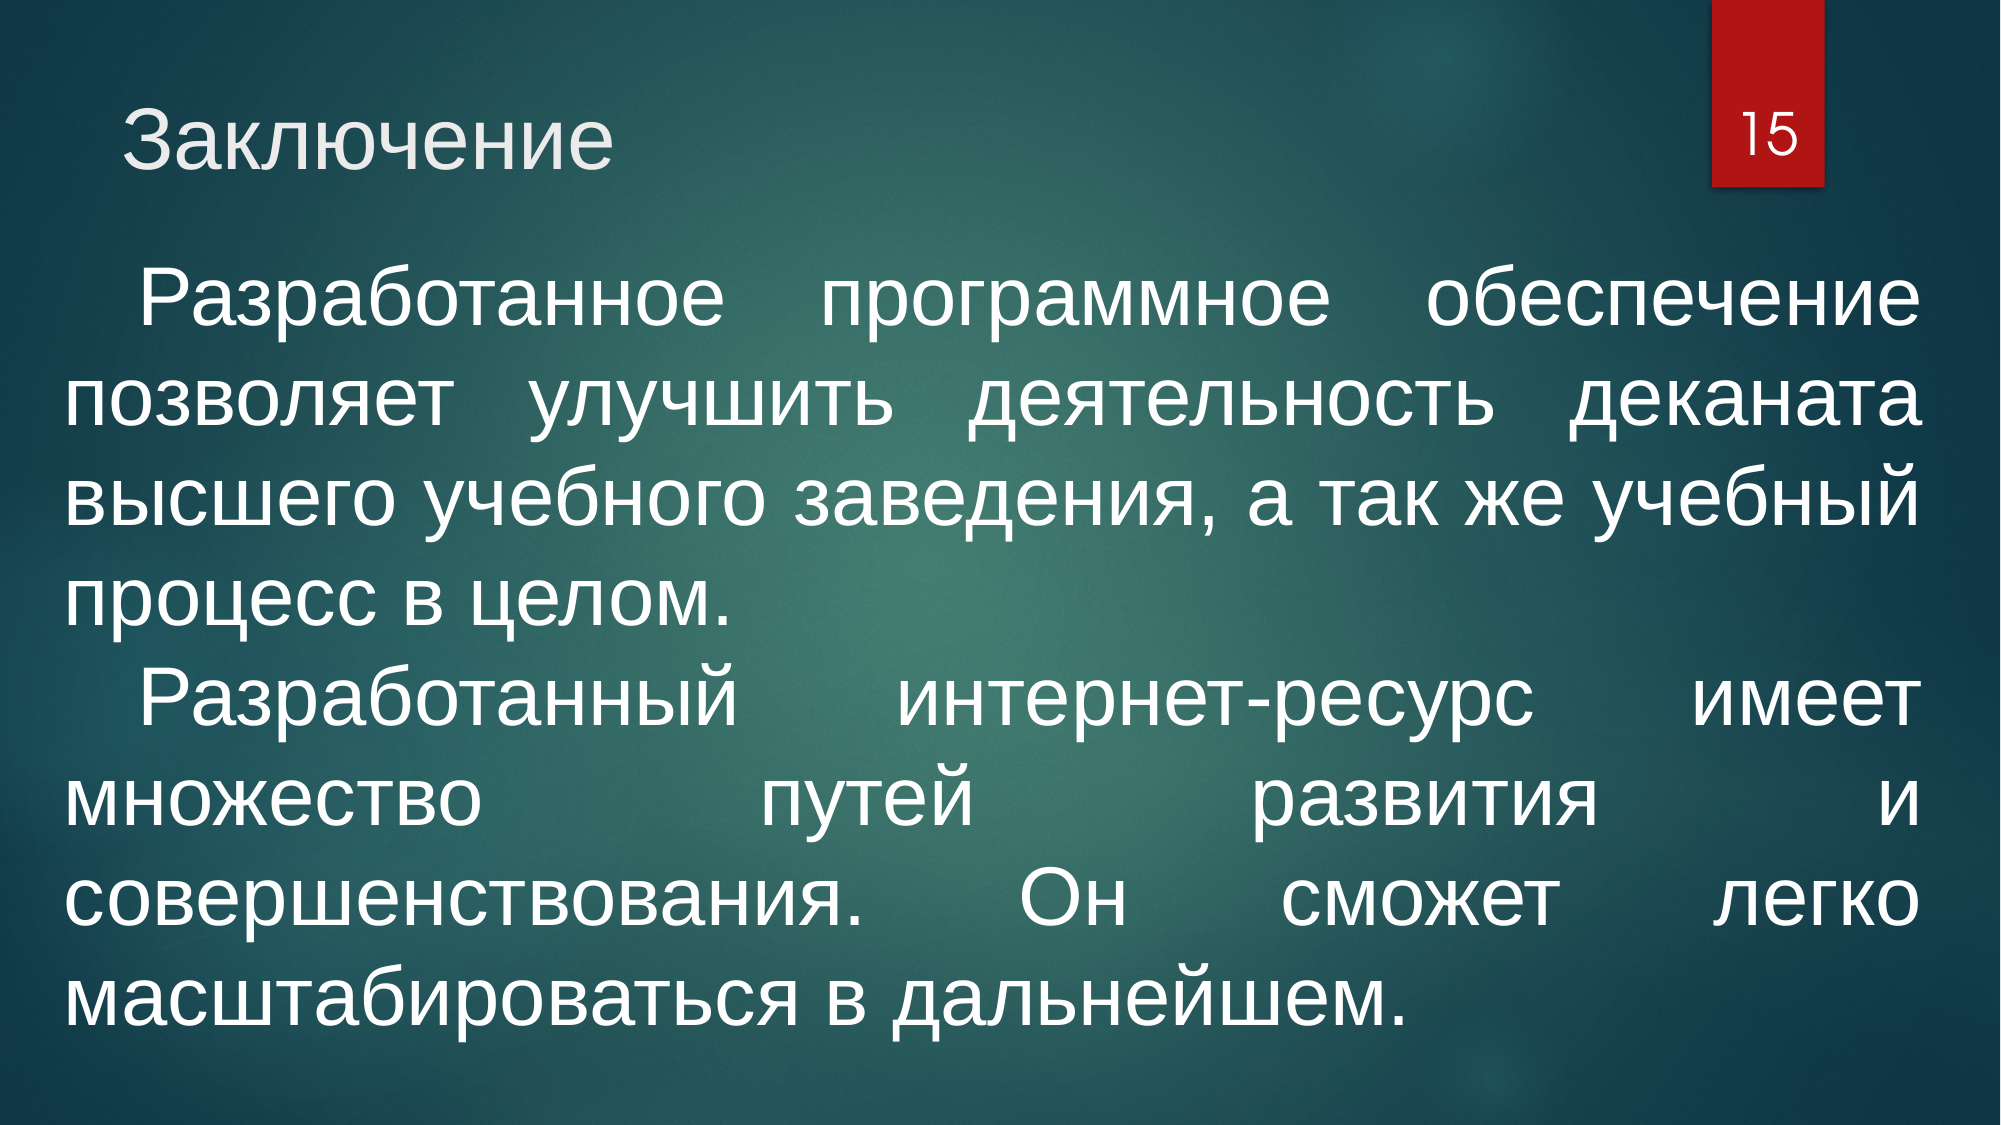

15
# Заключение
Разработанное программное обеспечение позволяет улучшить деятельность деканата высшего учебного заведения, а так же учебный процесс в целом.
Разработанный интернет-ресурс имеет множество путей развития и совершенствования. Он сможет легко масштабироваться в дальнейшем.